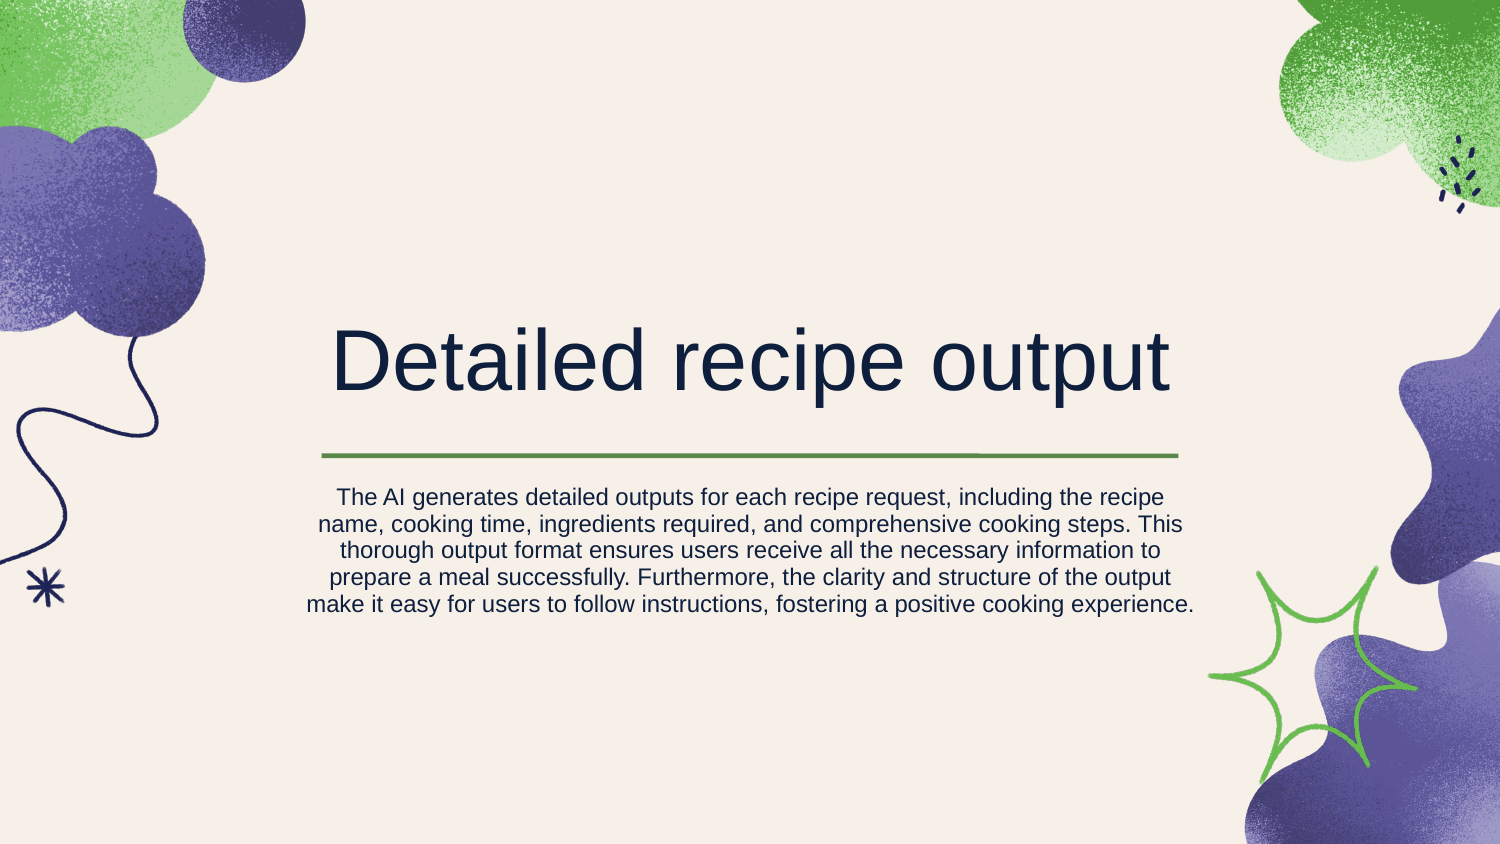

# Detailed recipe output
The AI generates detailed outputs for each recipe request, including the recipe name, cooking time, ingredients required, and comprehensive cooking steps. This thorough output format ensures users receive all the necessary information to prepare a meal successfully. Furthermore, the clarity and structure of the output make it easy for users to follow instructions, fostering a positive cooking experience.